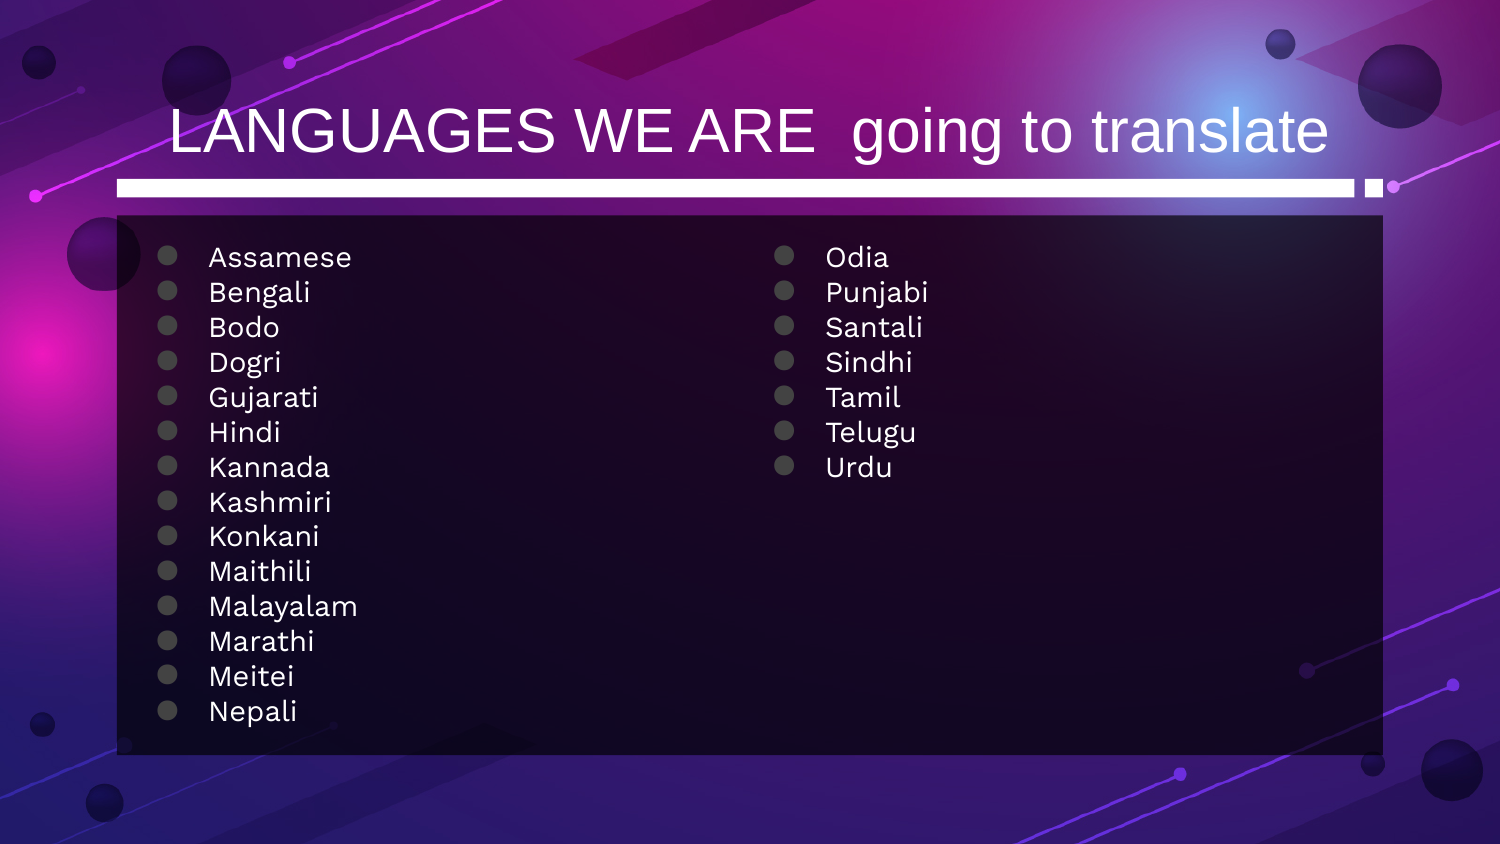

# LANGUAGES WE ARE  going to translate

Assamese
Bengali
Bodo
Dogri
Gujarati
Hindi
Kannada
Kashmiri
Konkani
Maithili
Malayalam
Marathi
Meitei
Nepali
Odia
Punjabi
Santali
Sindhi
Tamil
Telugu
Urdu